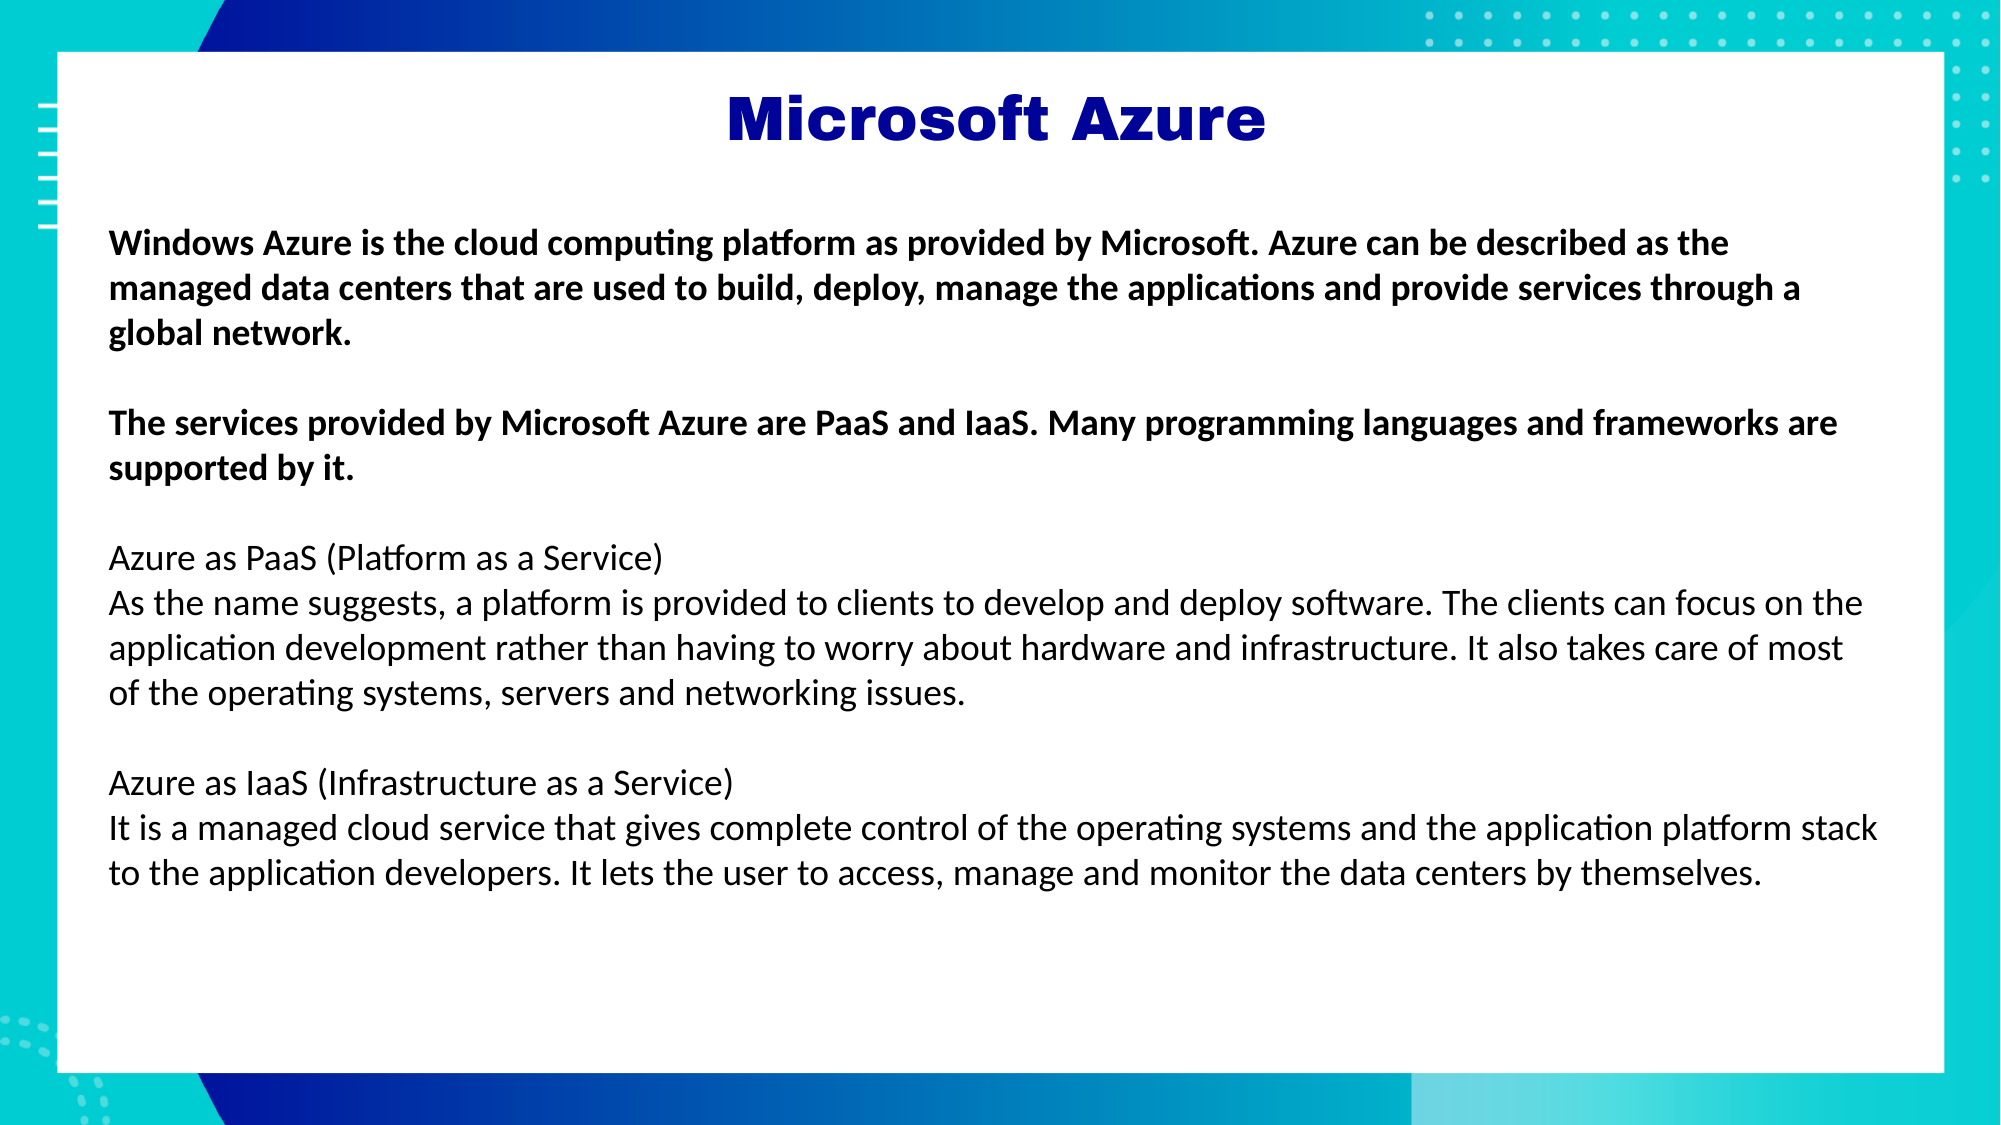

# Microsoft Azure

Windows Azure is the cloud computing platform as provided by Microsoft. Azure can be described as the managed data centers that are used to build, deploy, manage the applications and provide services through a global network.

The services provided by Microsoft Azure are PaaS and IaaS. Many programming languages and frameworks are supported by it.

Azure as PaaS (Platform as a Service)
As the name suggests, a platform is provided to clients to develop and deploy software. The clients can focus on the application development rather than having to worry about hardware and infrastructure. It also takes care of most of the operating systems, servers and networking issues.

Azure as IaaS (Infrastructure as a Service)
It is a managed cloud service that gives complete control of the operating systems and the application platform stack to the application developers. It lets the user to access, manage and monitor the data centers by themselves.